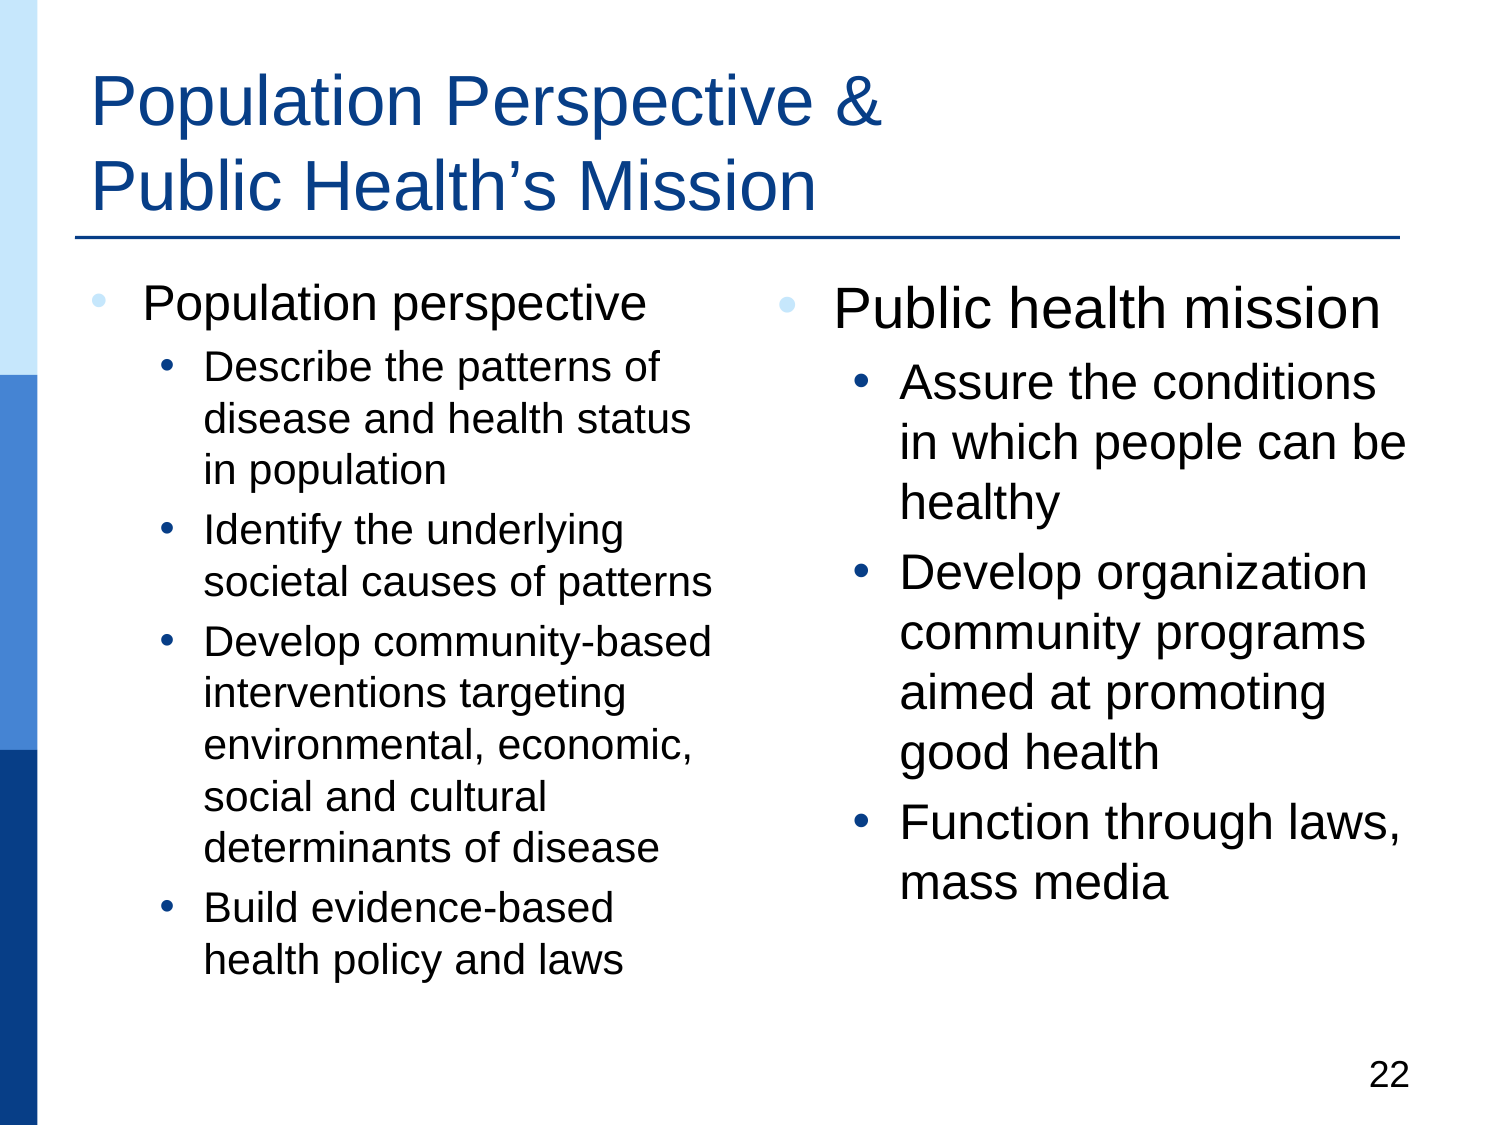

# Population Perspective & Public Health’s Mission
Population perspective
Describe the patterns of disease and health status in population
Identify the underlying societal causes of patterns
Develop community-based interventions targeting environmental, economic, social and cultural determinants of disease
Build evidence-based  health policy and laws
Public health mission
Assure the conditions in which people can be healthy
Develop organization community programs aimed at promoting good health
Function through laws, mass media
22